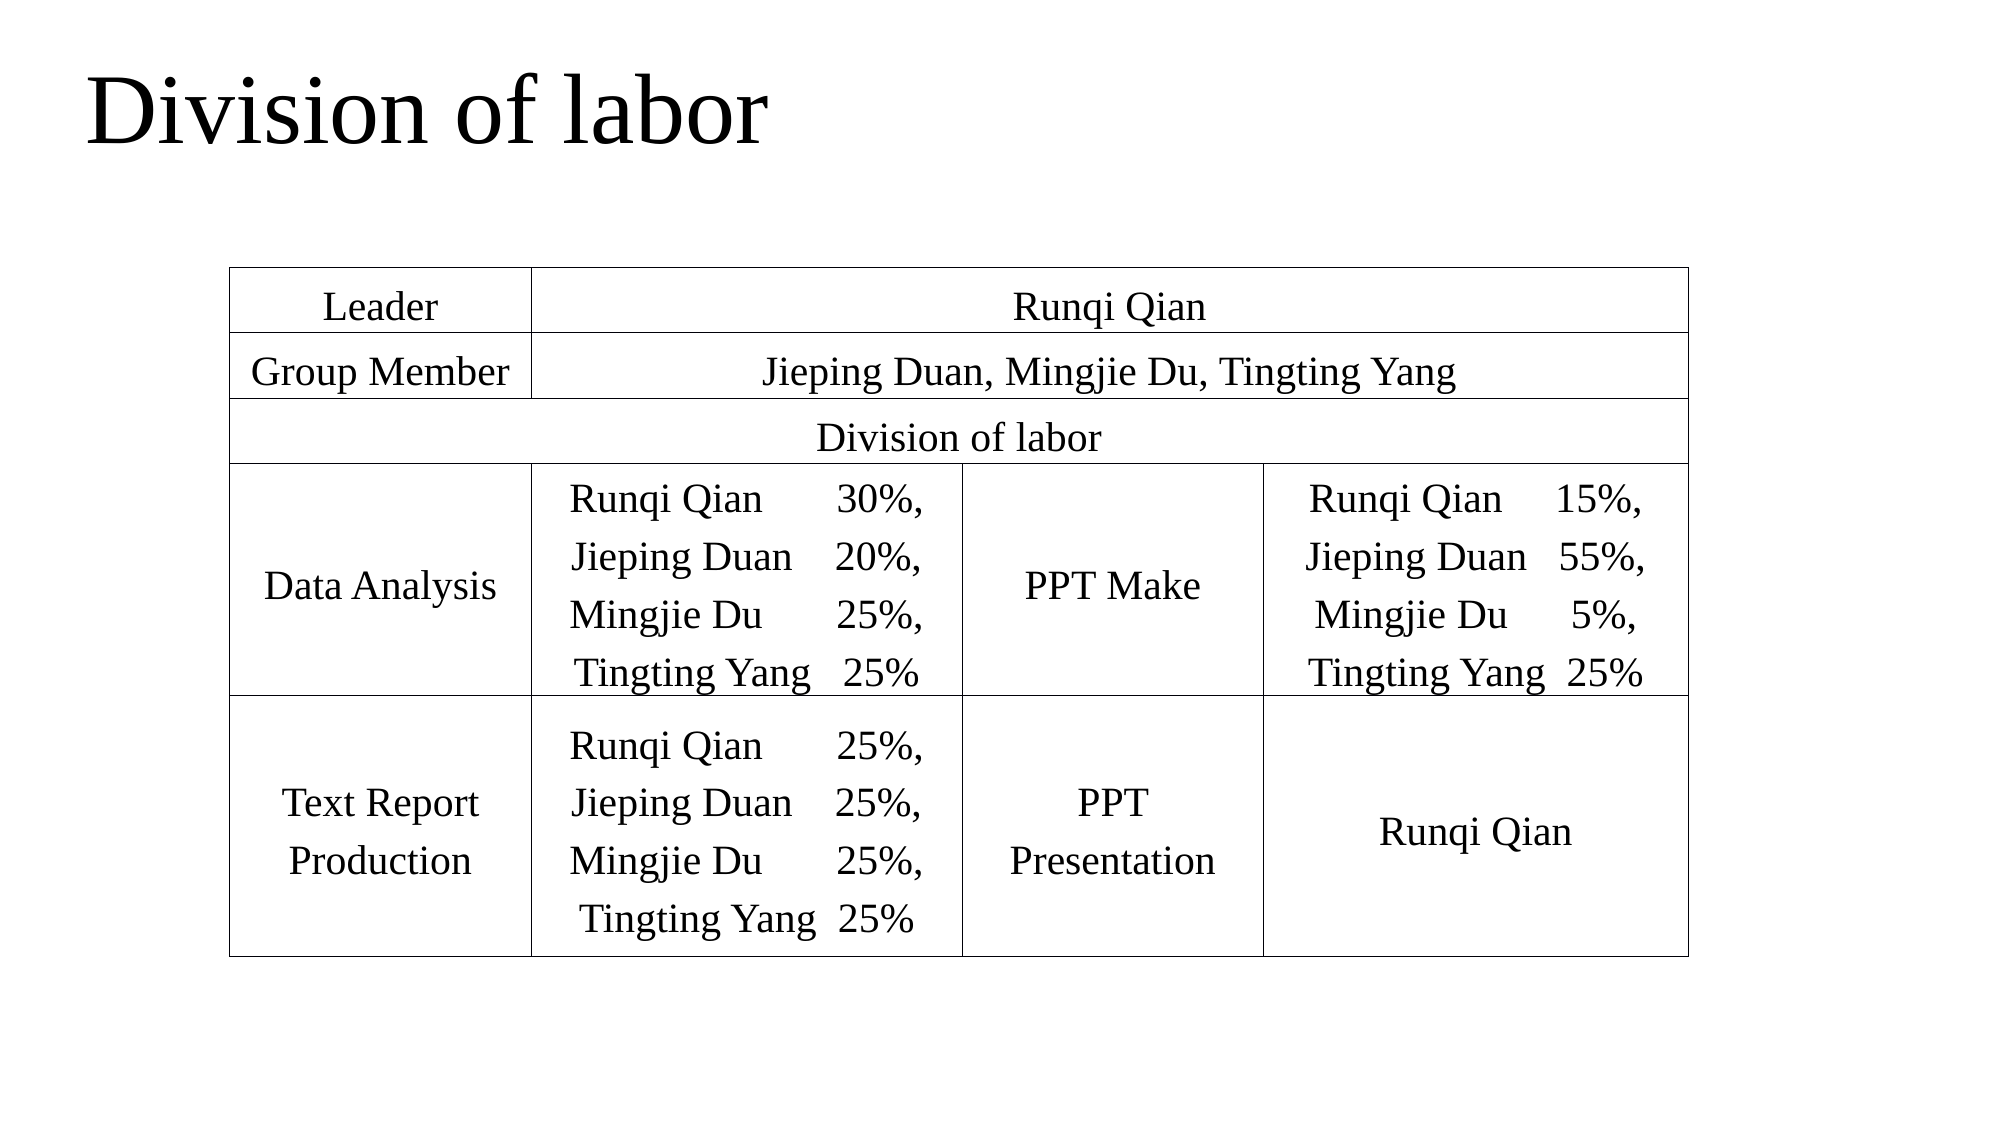

Division of labor
| Leader | Runqi Qian |  |  |
| --- | --- | --- | --- |
| Group Member | Jieping Duan, Mingjie Du, Tingting Yang |  |  |
| Division of labor |  |  |  |
| Data Analysis | Runqi Qian 30%, Jieping Duan 20%, Mingjie Du 25%, Tingting Yang 25% | PPT Make | Runqi Qian 15%, Jieping Duan 55%, Mingjie Du 5%, Tingting Yang 25% |
| Text Report Production | Runqi Qian 25%, Jieping Duan 25%, Mingjie Du 25%, Tingting Yang 25% | PPT Presentation | Runqi Qian |